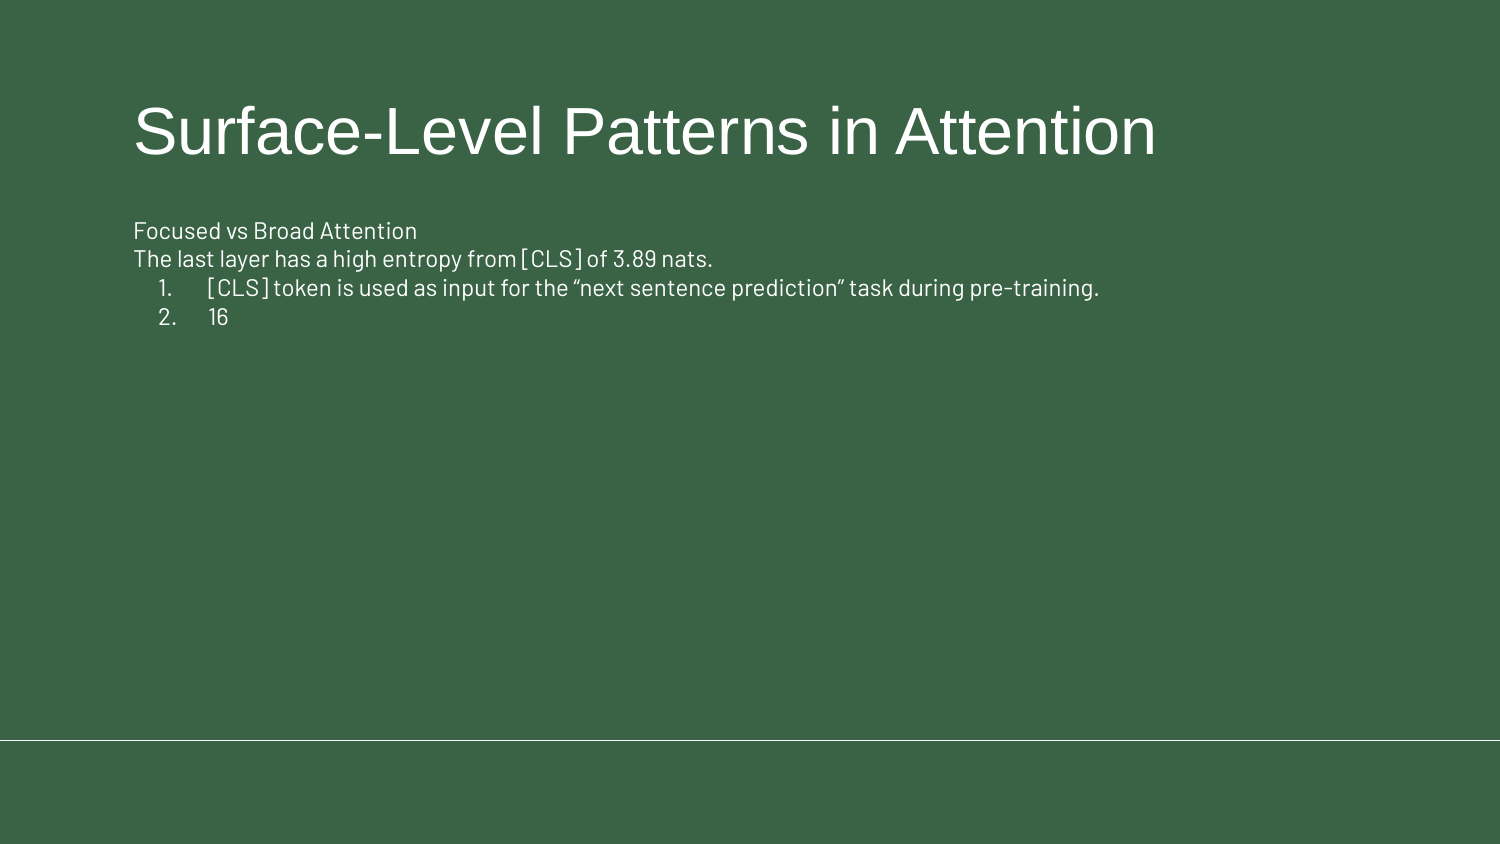

# Surface-Level Patterns in Attention

Focused vs Broad Attention
The last layer has a high entropy from [CLS] of 3.89 nats.
[CLS] token is used as input for the “next sentence prediction” task during pre-training.
16